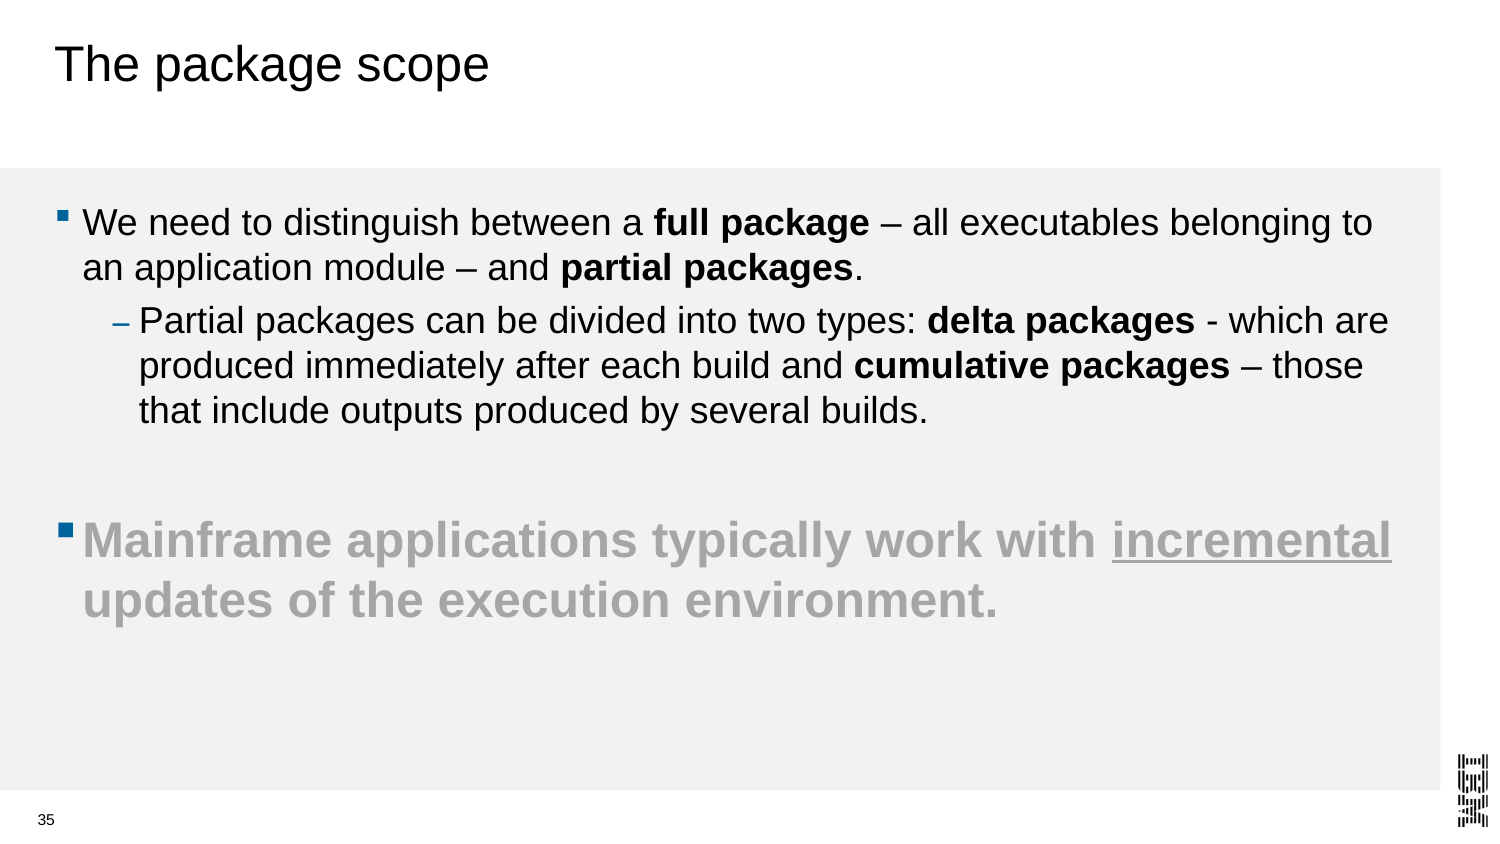

# The package scope
We need to distinguish between a full package – all executables belonging to an application module – and partial packages.
Partial packages can be divided into two types: delta packages - which are produced immediately after each build and cumulative packages – those that include outputs produced by several builds.

Mainframe applications typically work with incremental updates of the execution environment.